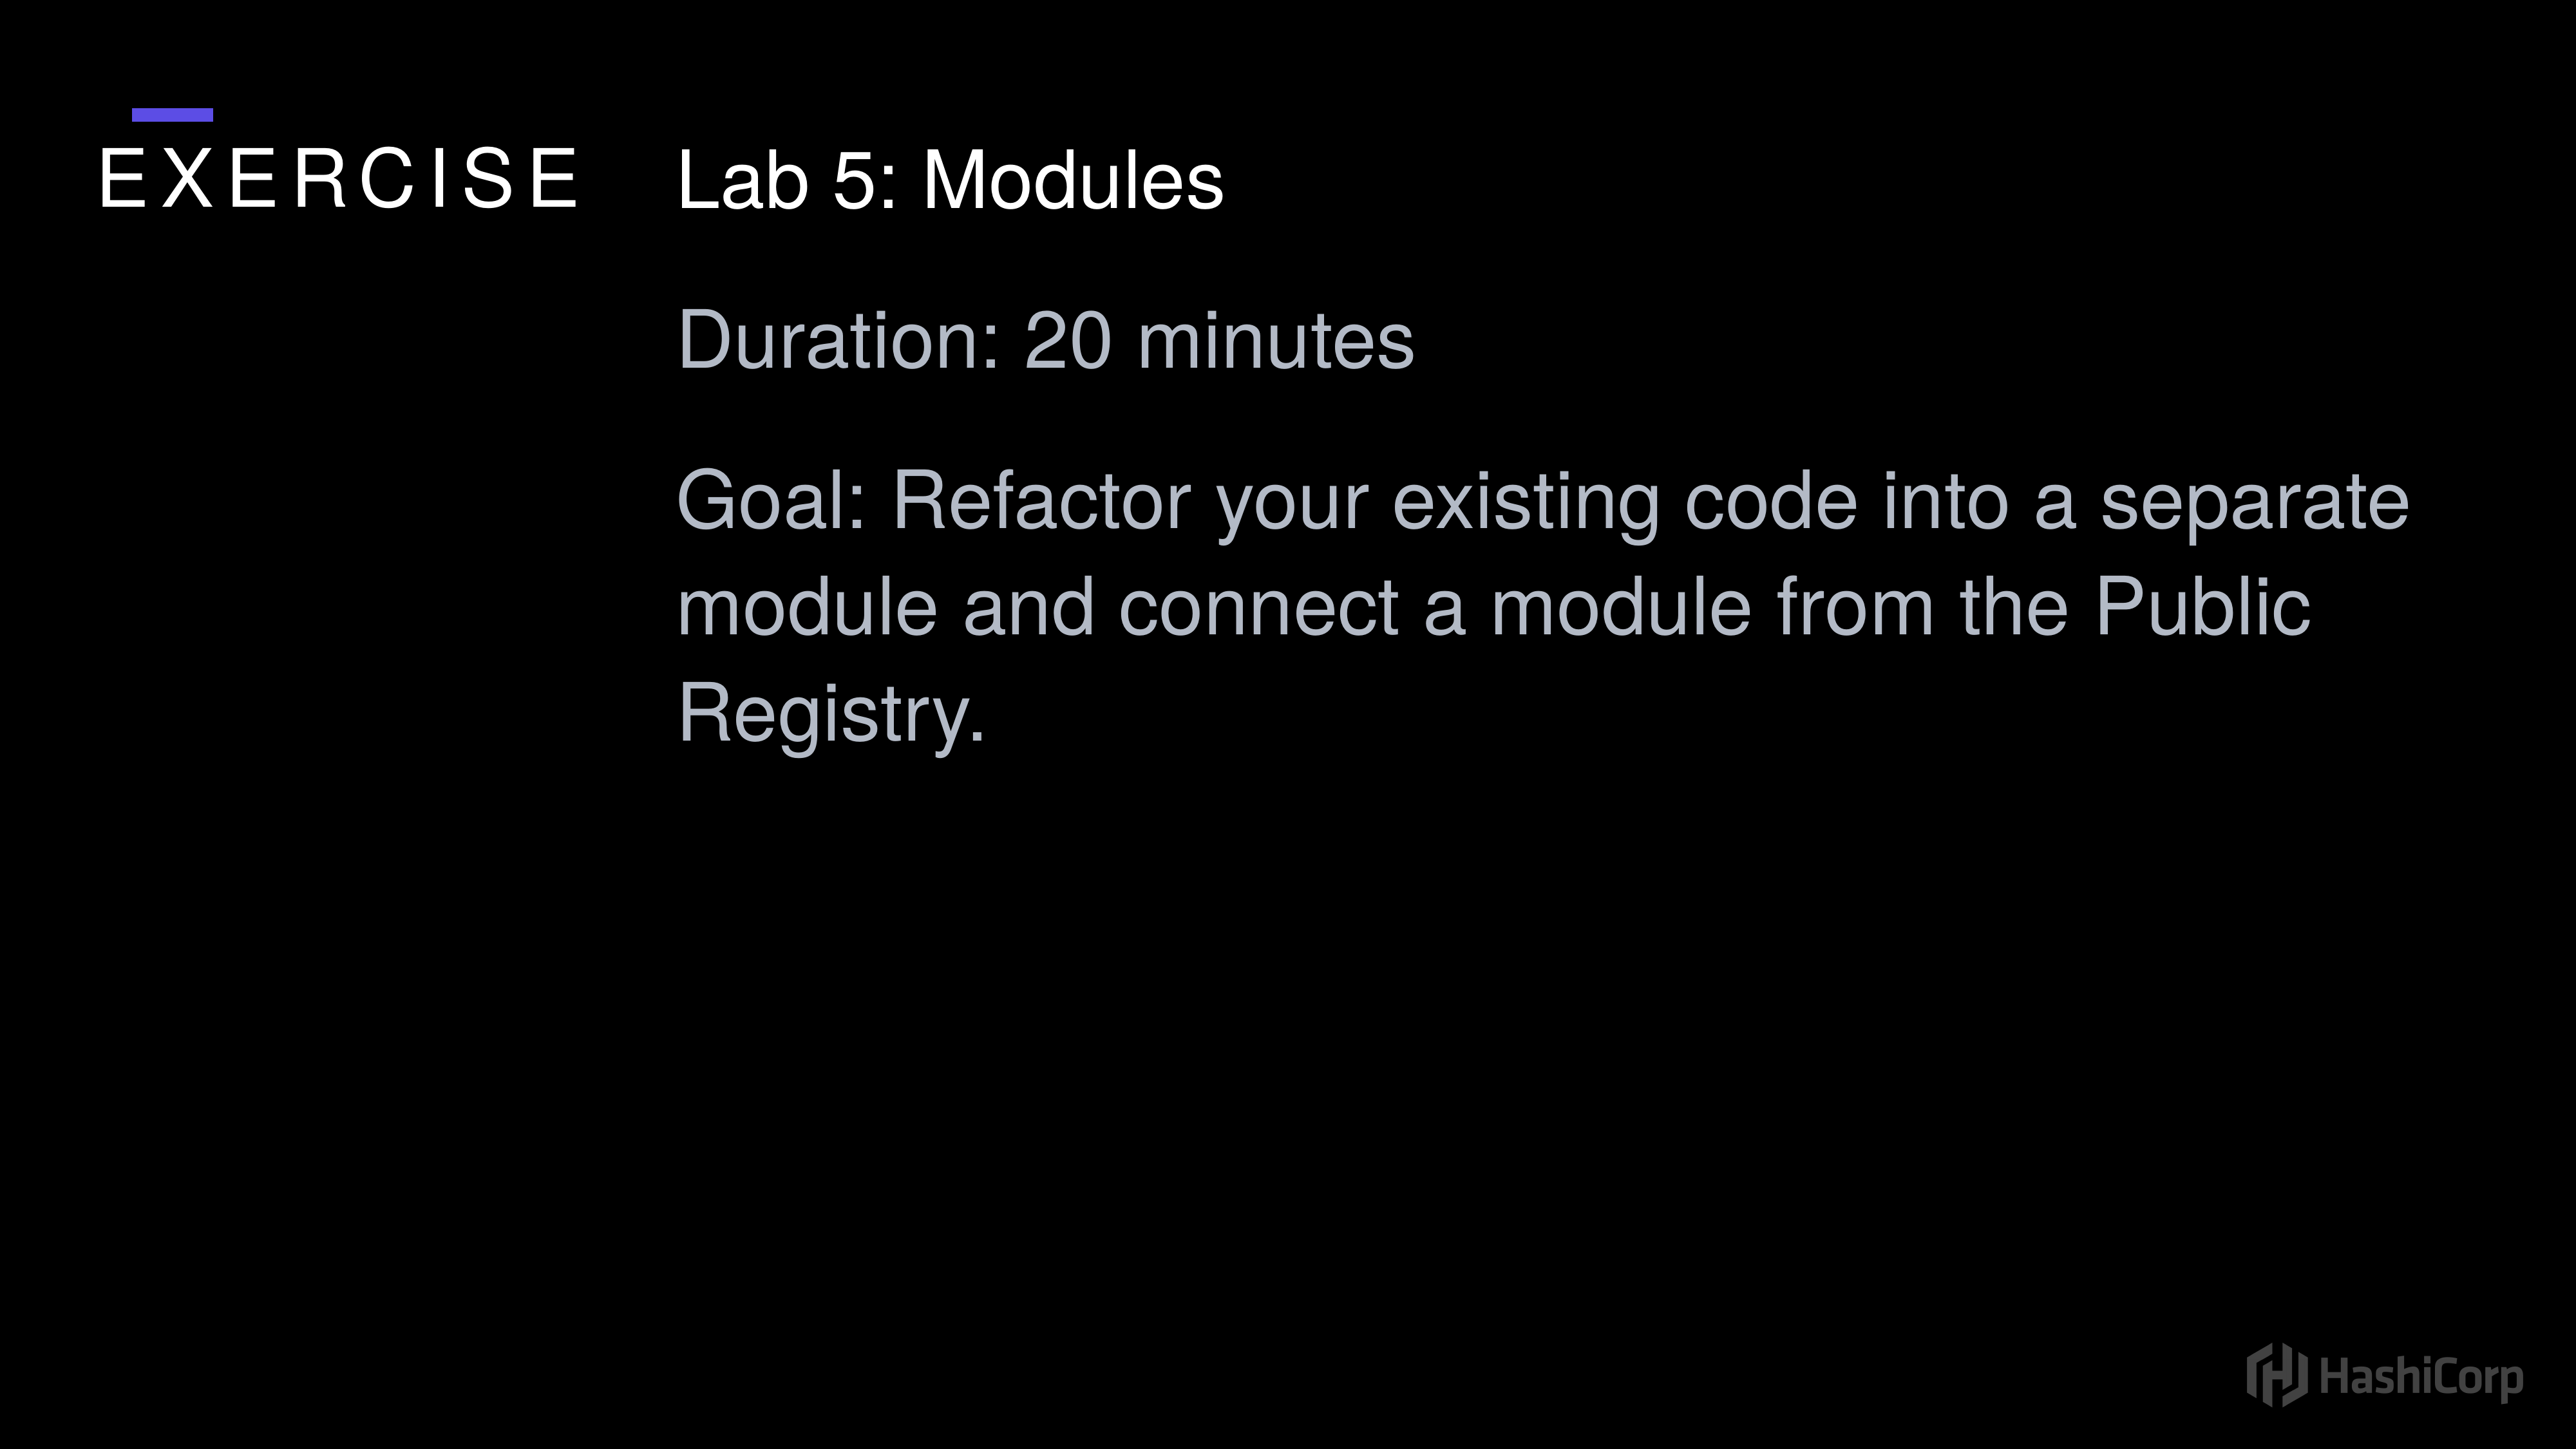

Lab 5: Modules
Duration: 20 minutes
Goal: Refactor your existing code into a separate module and connect a module from the Public Registry.
172